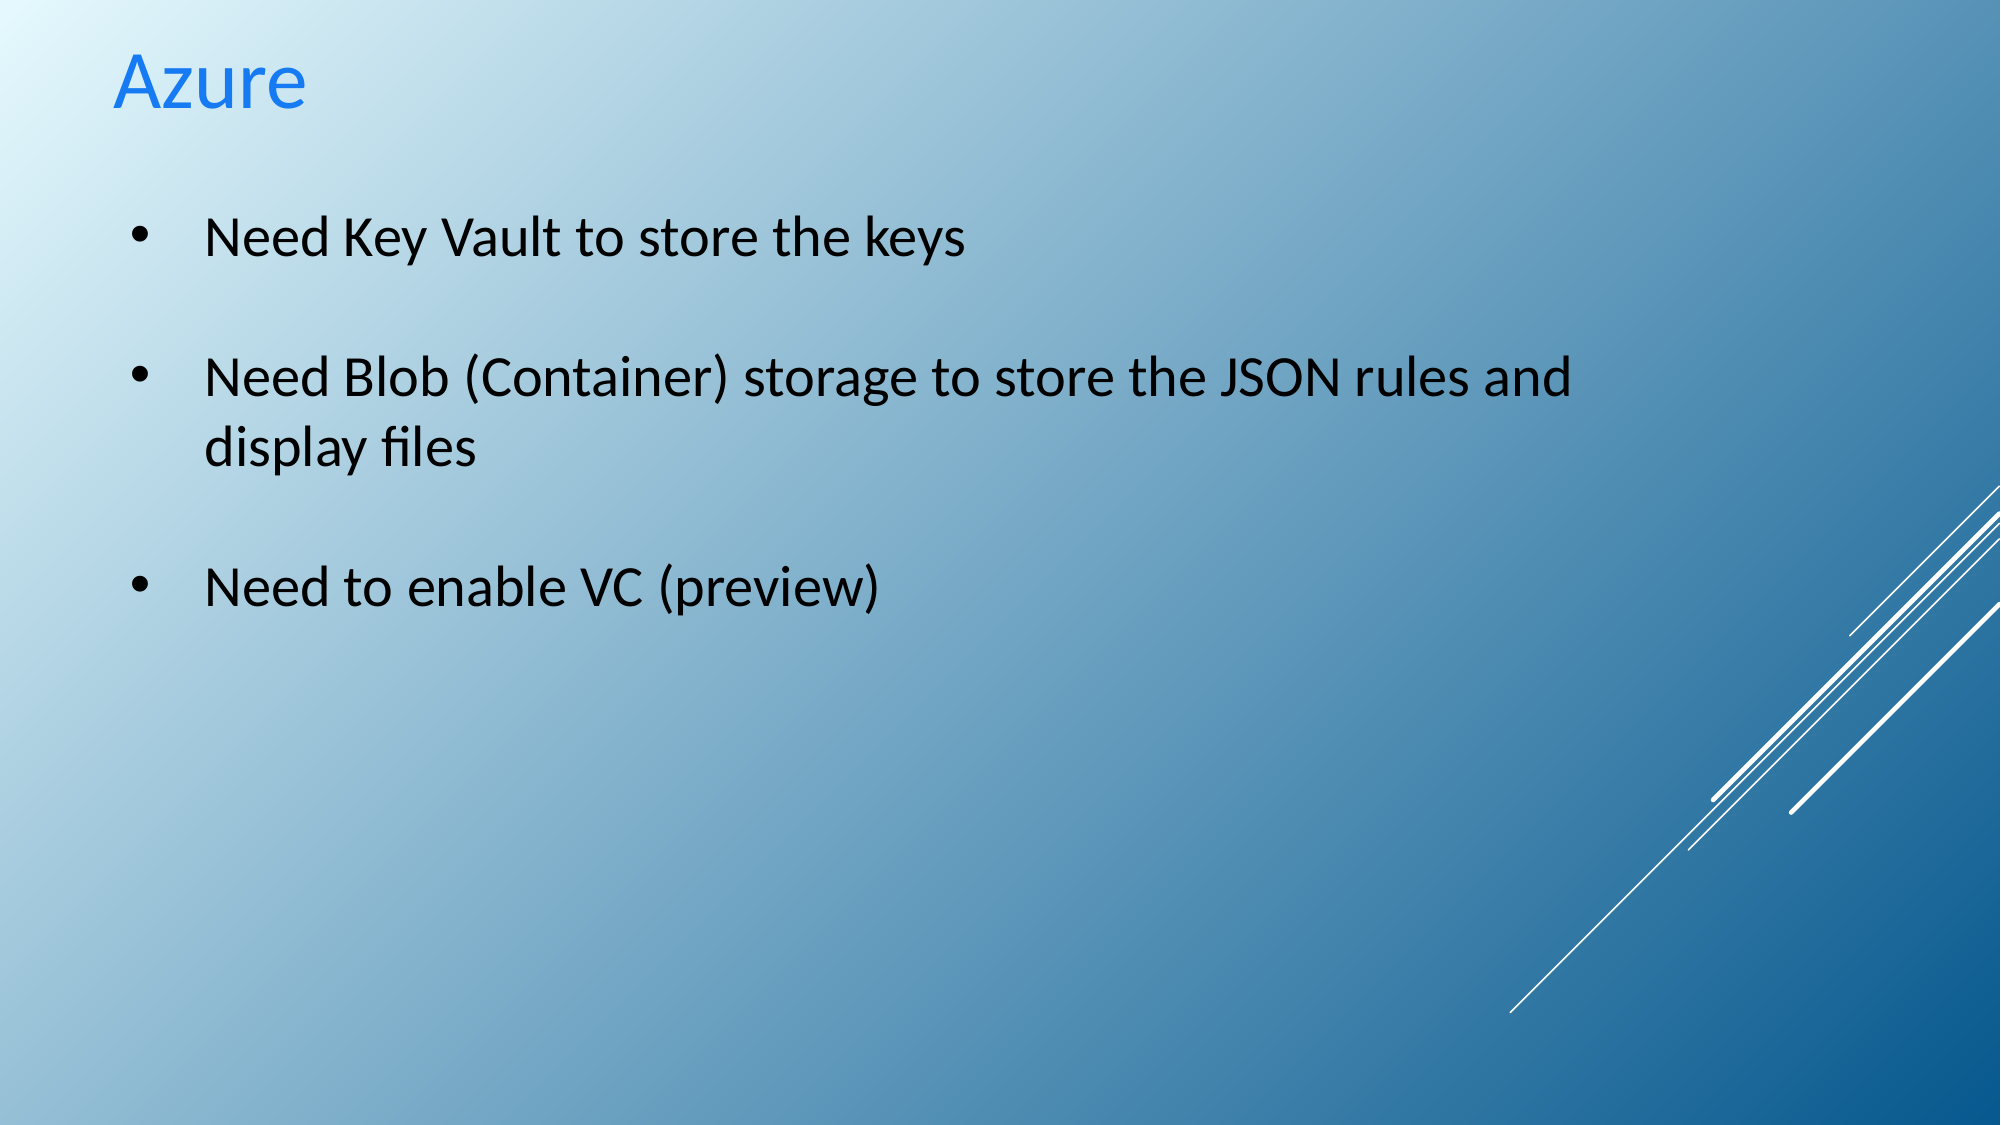

Azure

Need Key Vault to store the keys

Need Blob (Container) storage to store the JSON rules and display files

Need to enable VC (preview)